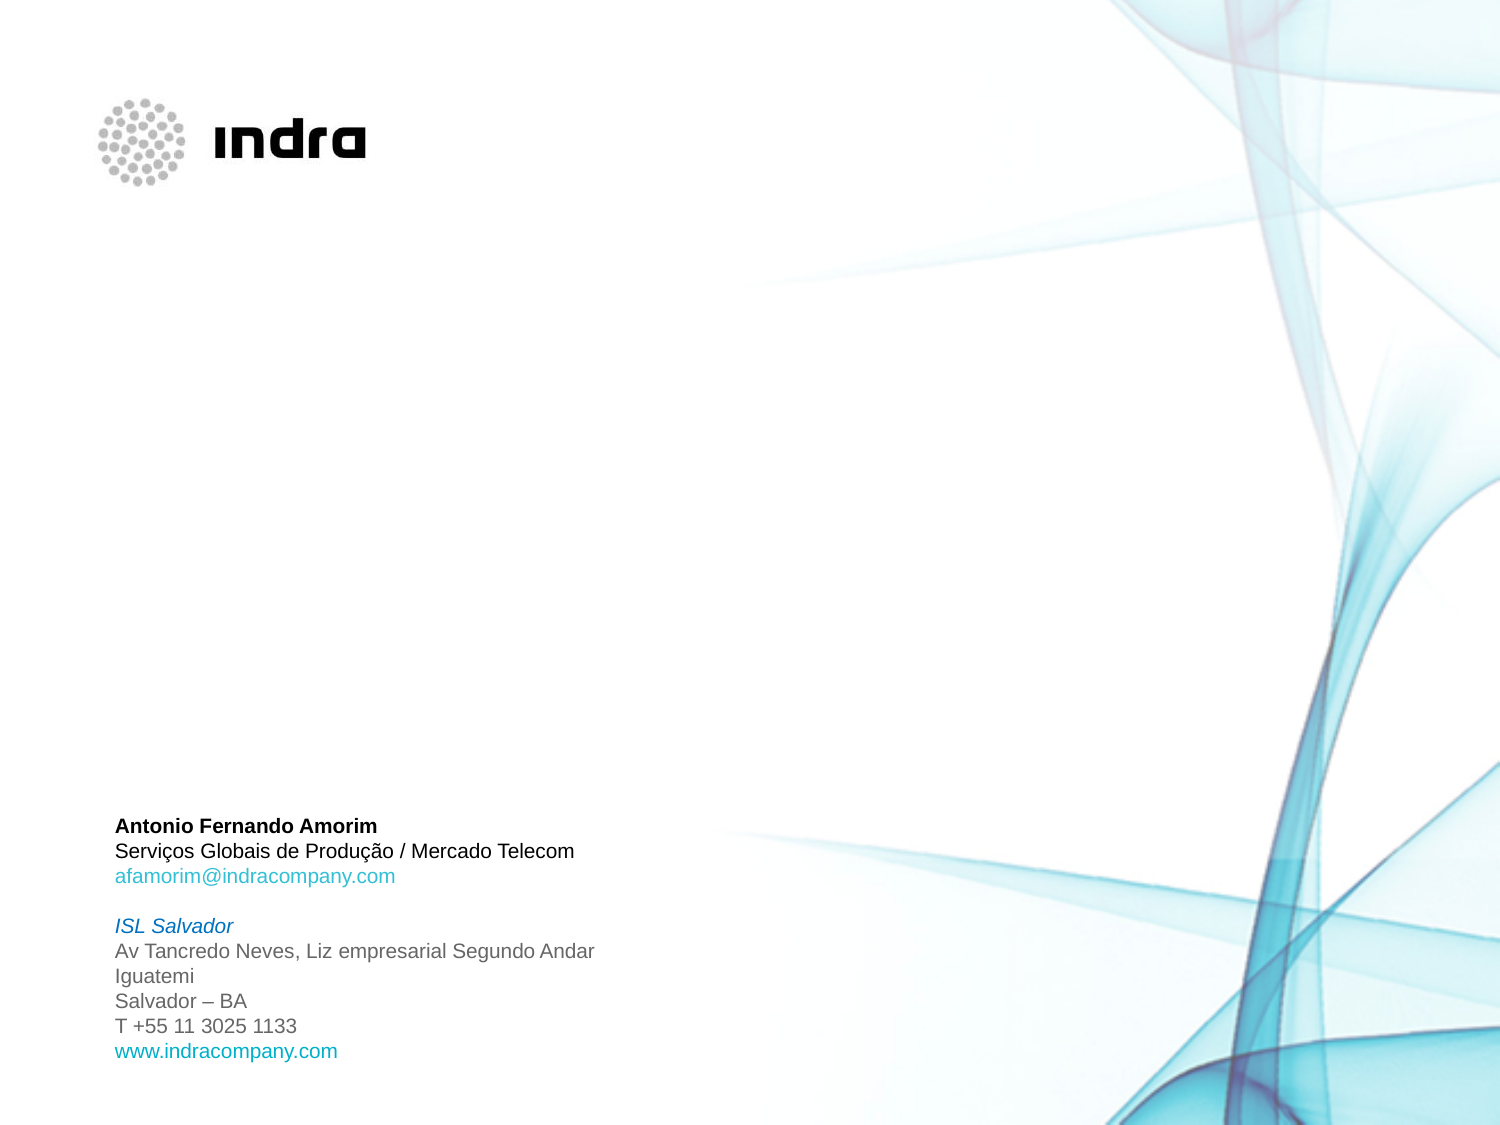

Antonio Fernando Amorim
Serviços Globais de Produção / Mercado Telecom
afamorim@indracompany.com
ISL Salvador
Av Tancredo Neves, Liz empresarial Segundo Andar
Iguatemi
Salvador – BA
T +55 11 3025 1133
www.indracompany.com